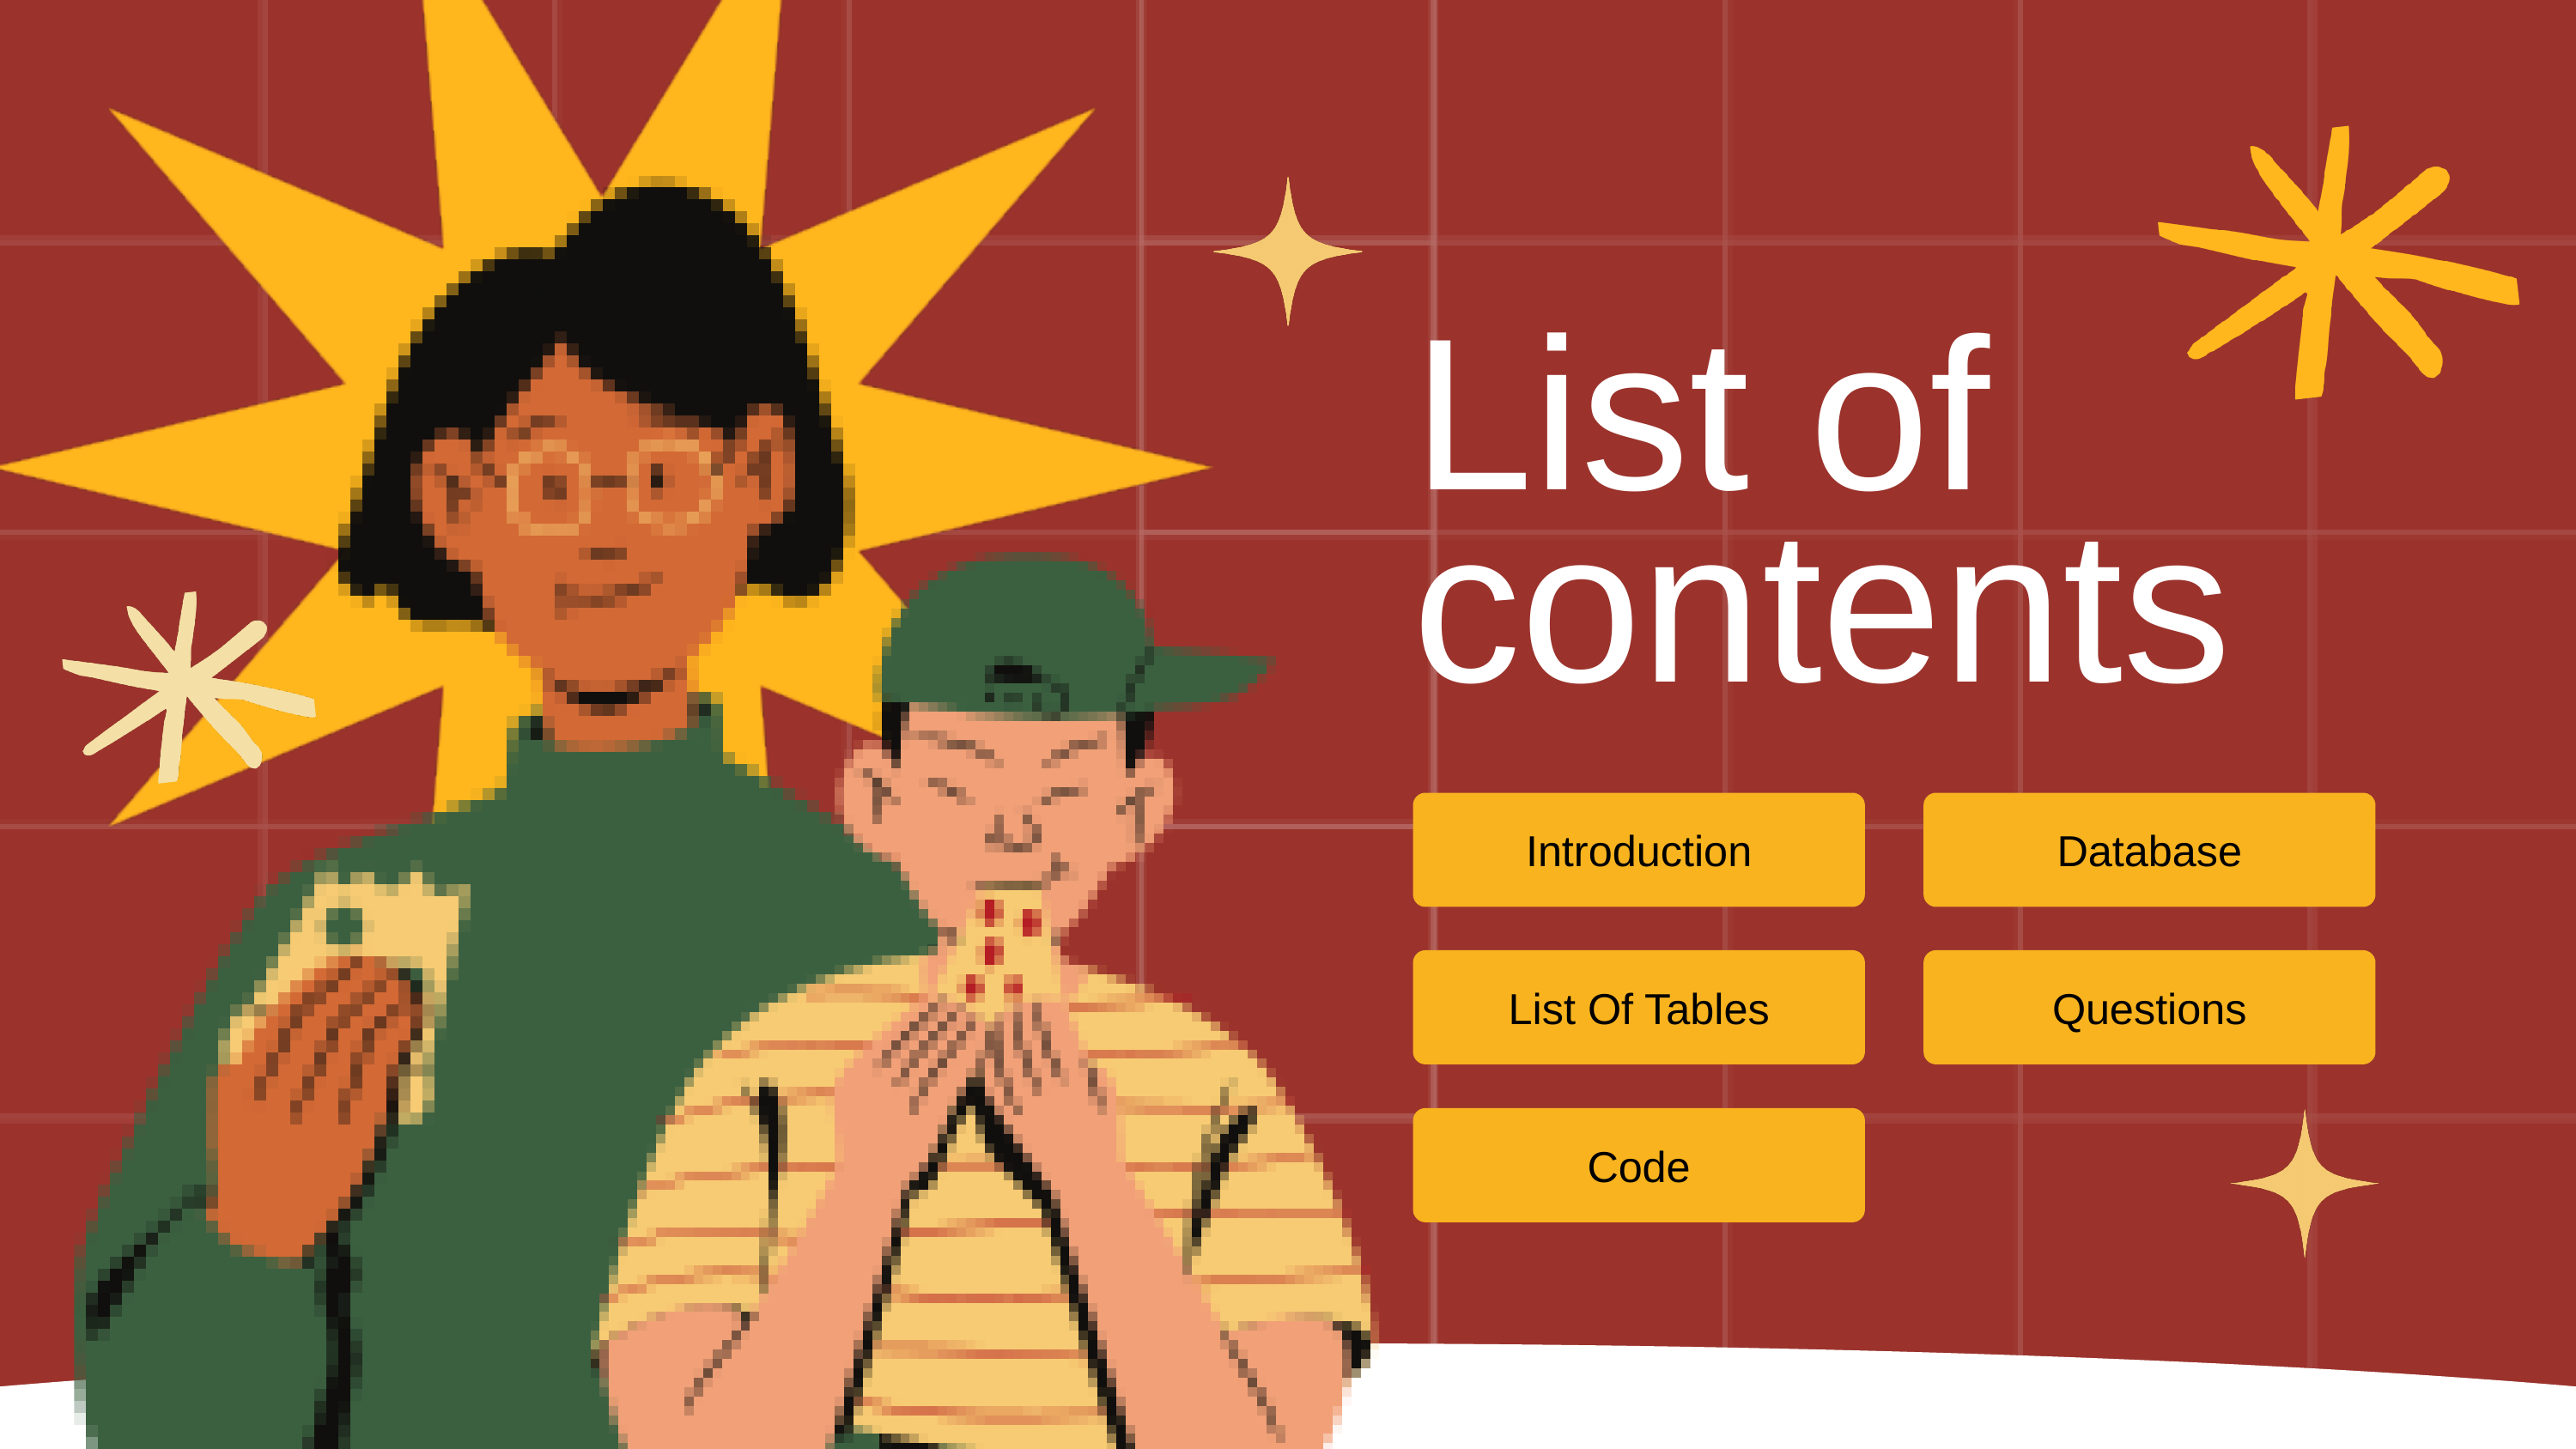

List of contents

Introduction
Database

List Of Tables
Questions

Code